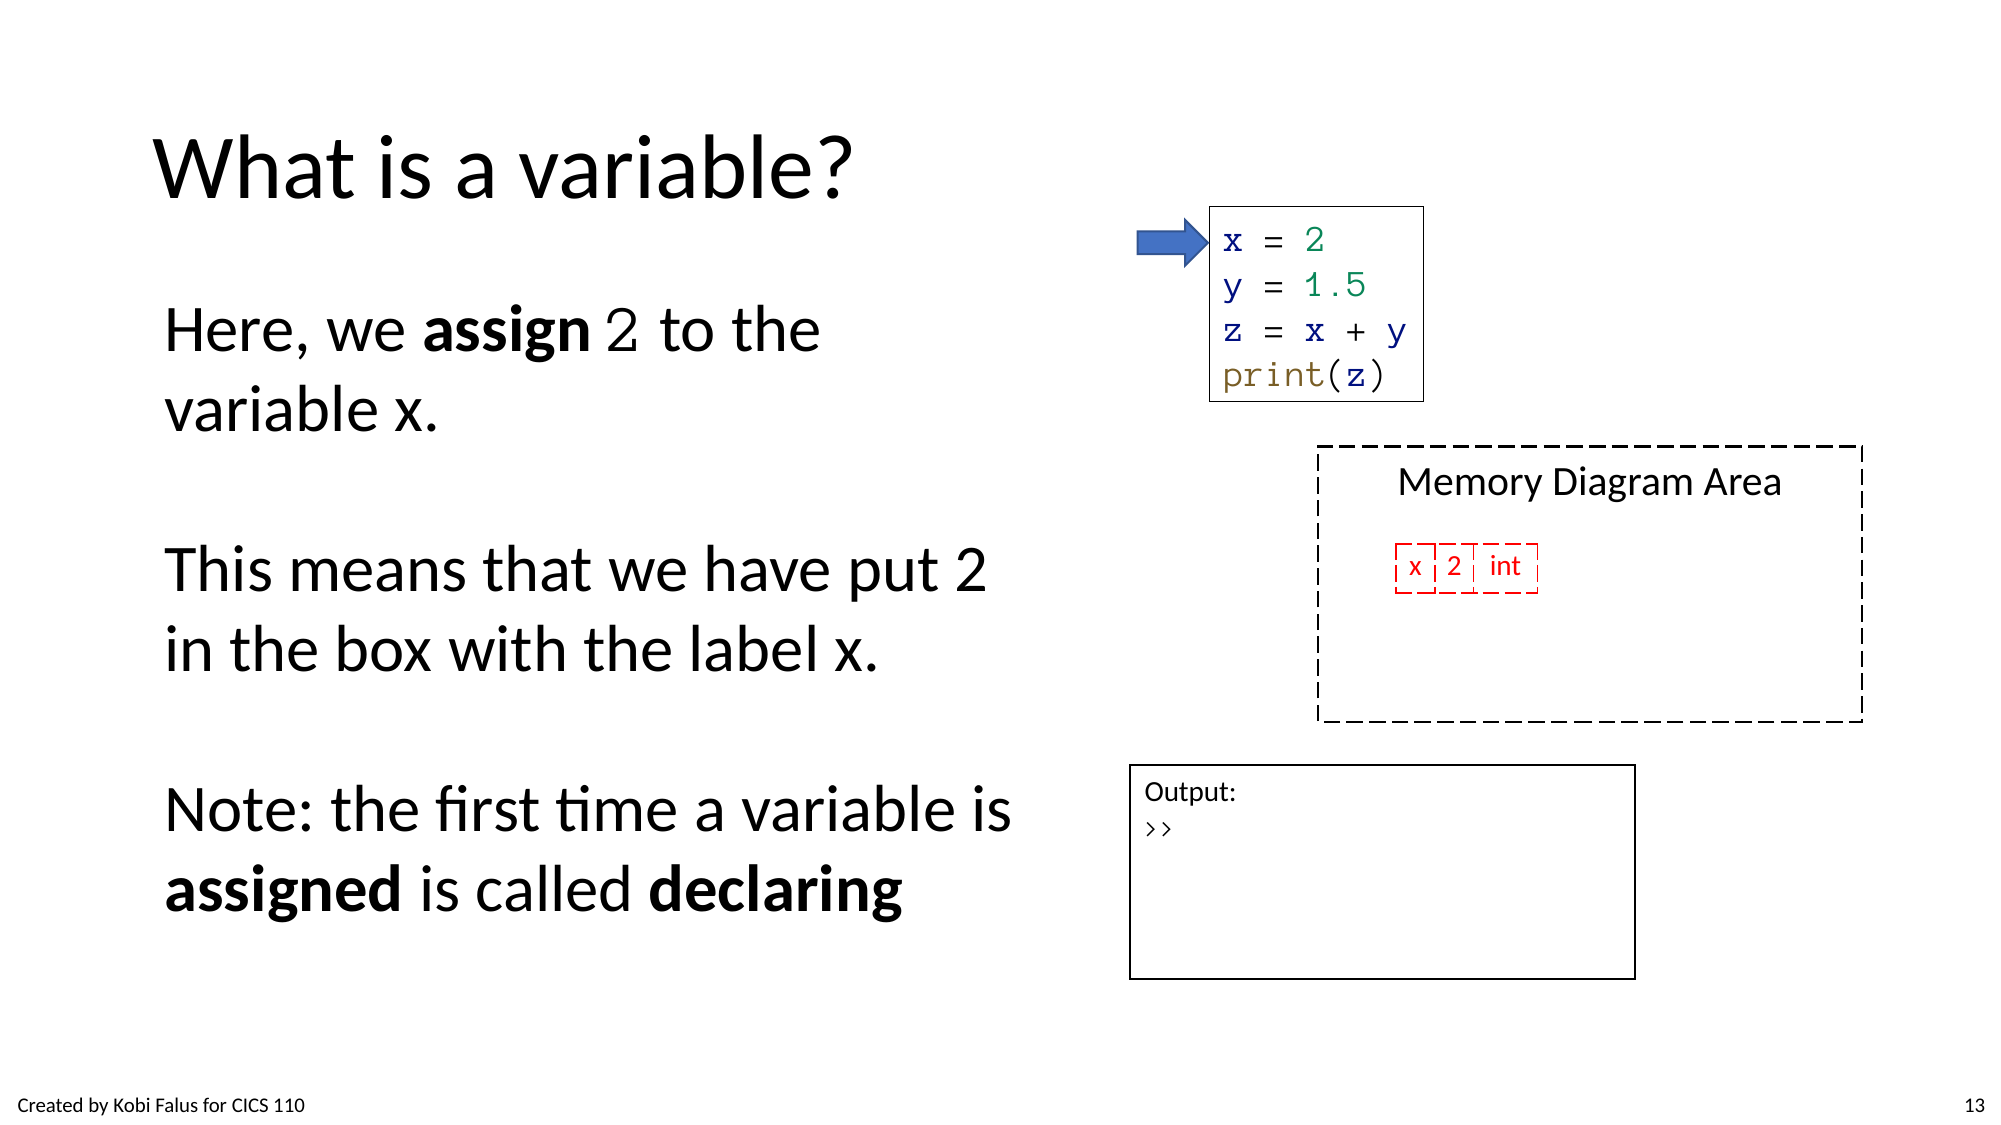

# What is a variable?
x = 2
y = 1.5
z = x + y
print(z)

Here, we assign 2 to the variable x.

This means that we have put 2 in the box with the label x.

Note: the first time a variable is assigned is called declaring
Memory Diagram Area
| x | 2 | int |
| --- | --- | --- |
Output:
>>